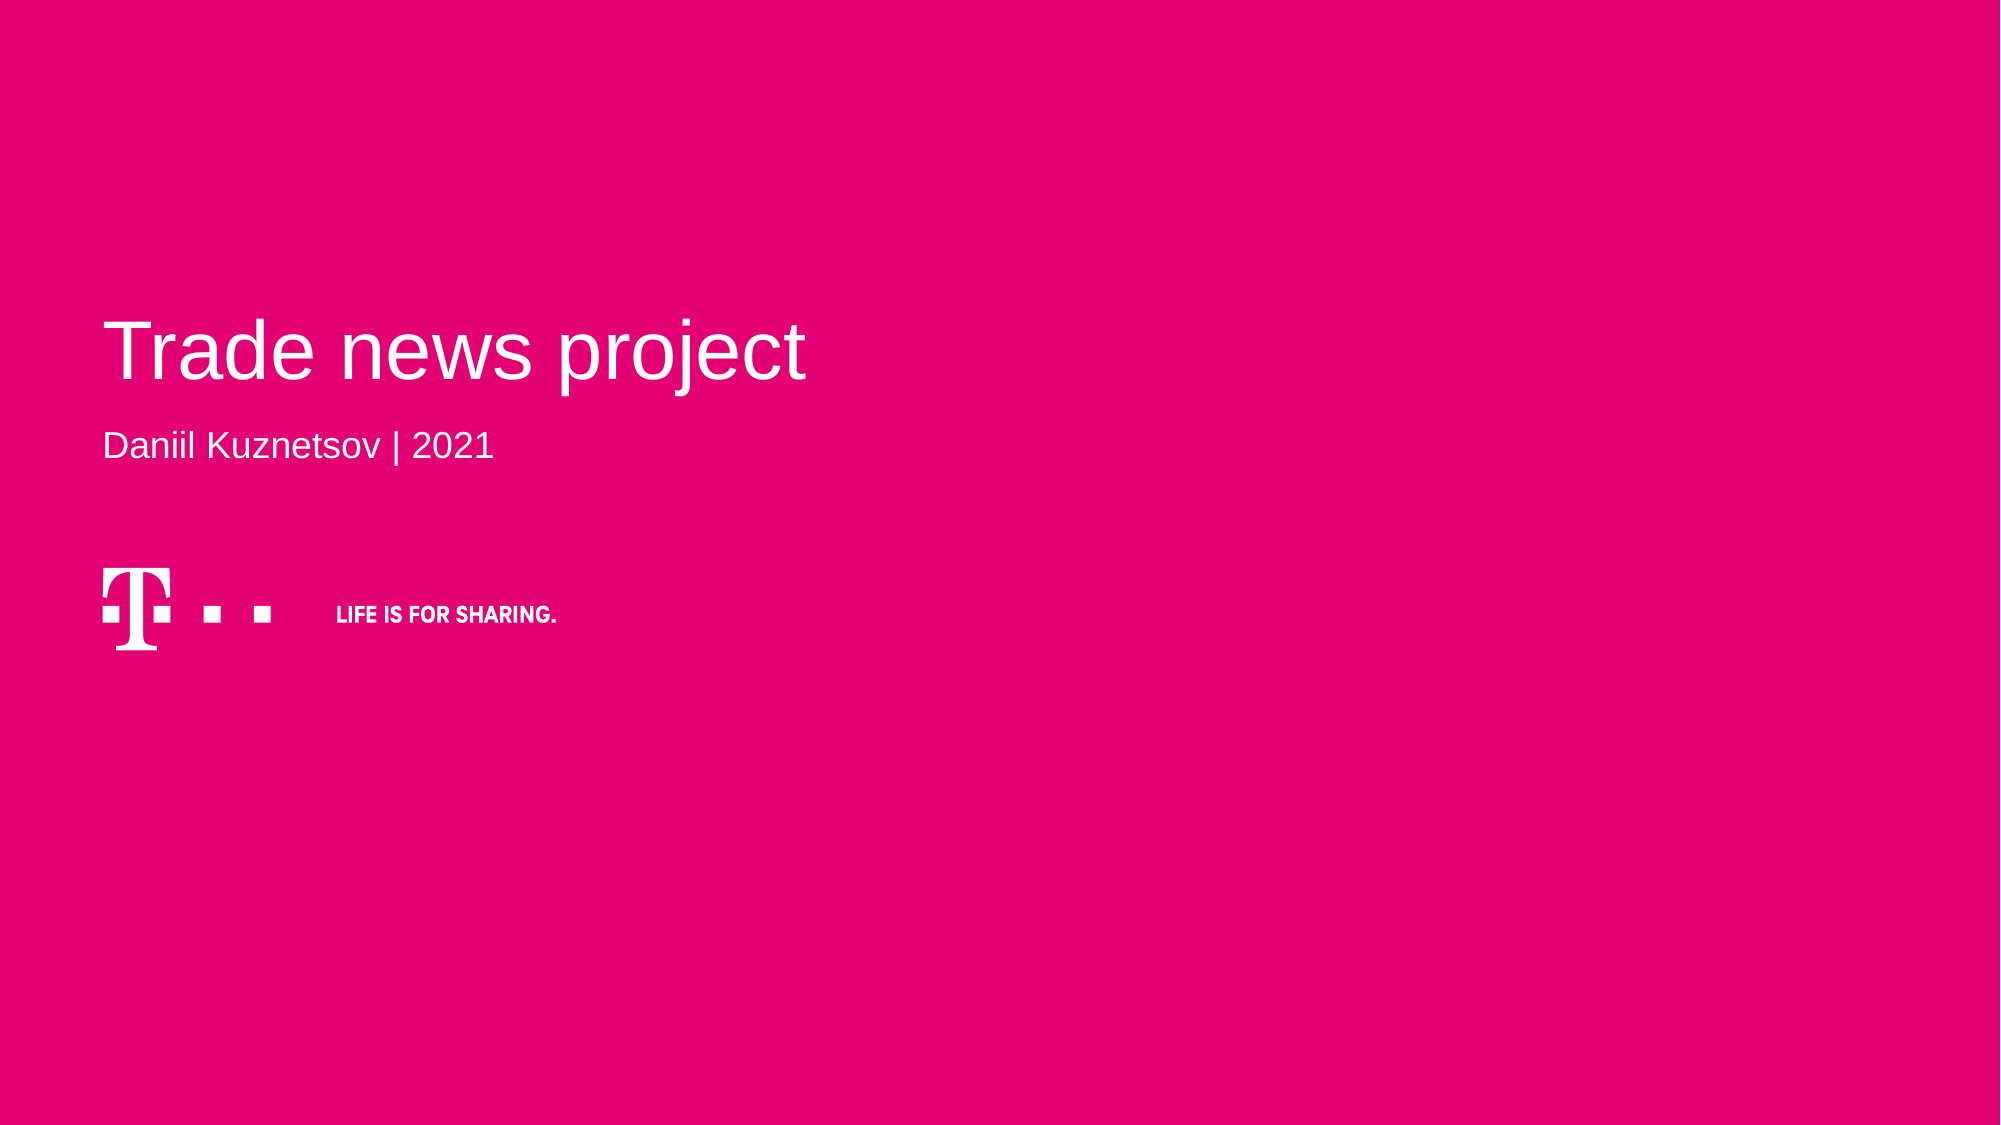

# Trade news project
Daniil Kuznetsov | 2021